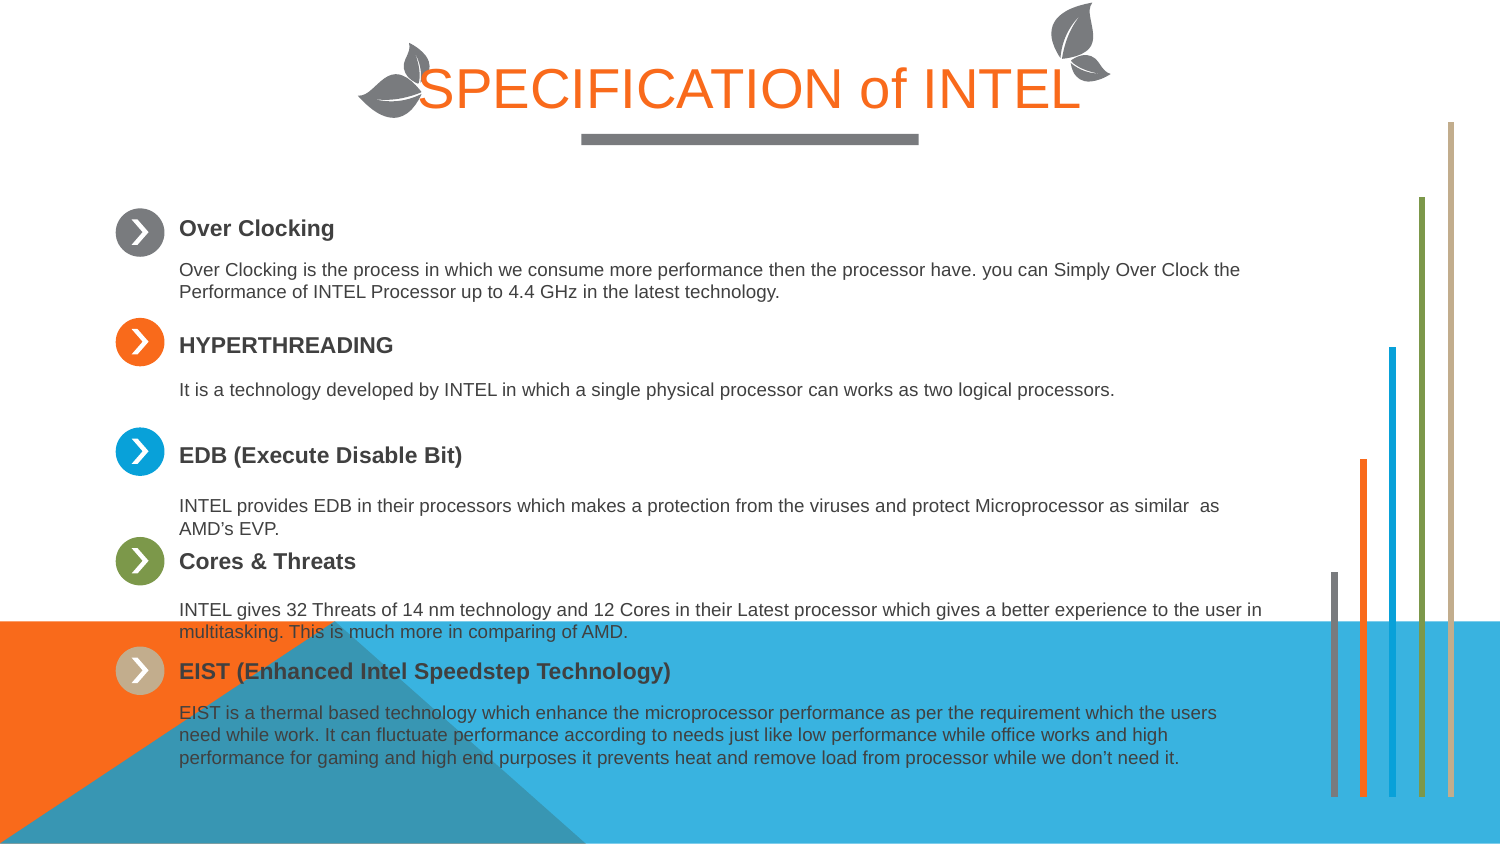

### Chart

| Category | Series 1 |
|---|---|
| Category 1 | 30.0 |
| Category 2 | 45.0 |
| Category 3 | 60.0 |
| Category 4 | 80.0 |
SPECIFICATION of INTEL
Over Clocking
Over Clocking is the process in which we consume more performance then the processor have. you can Simply Over Clock the Performance of INTEL Processor up to 4.4 GHz in the latest technology.

HYPERTHREADING
It is a technology developed by INTEL in which a single physical processor can works as two logical processors.

EDB (Execute Disable Bit)
INTEL provides EDB in their processors which makes a protection from the viruses and protect Microprocessor as similar  as AMD’s EVP.

Cores & Threats
INTEL gives 32 Threats of 14 nm technology and 12 Cores in their Latest processor which gives a better experience to the user in multitasking. This is much more in comparing of AMD.

EIST (Enhanced Intel Speedstep Technology)
EIST is a thermal based technology which enhance the microprocessor performance as per the requirement which the users need while work. It can fluctuate performance according to needs just like low performance while office works and high performance for gaming and high end purposes it prevents heat and remove load from processor while we don’t need it.